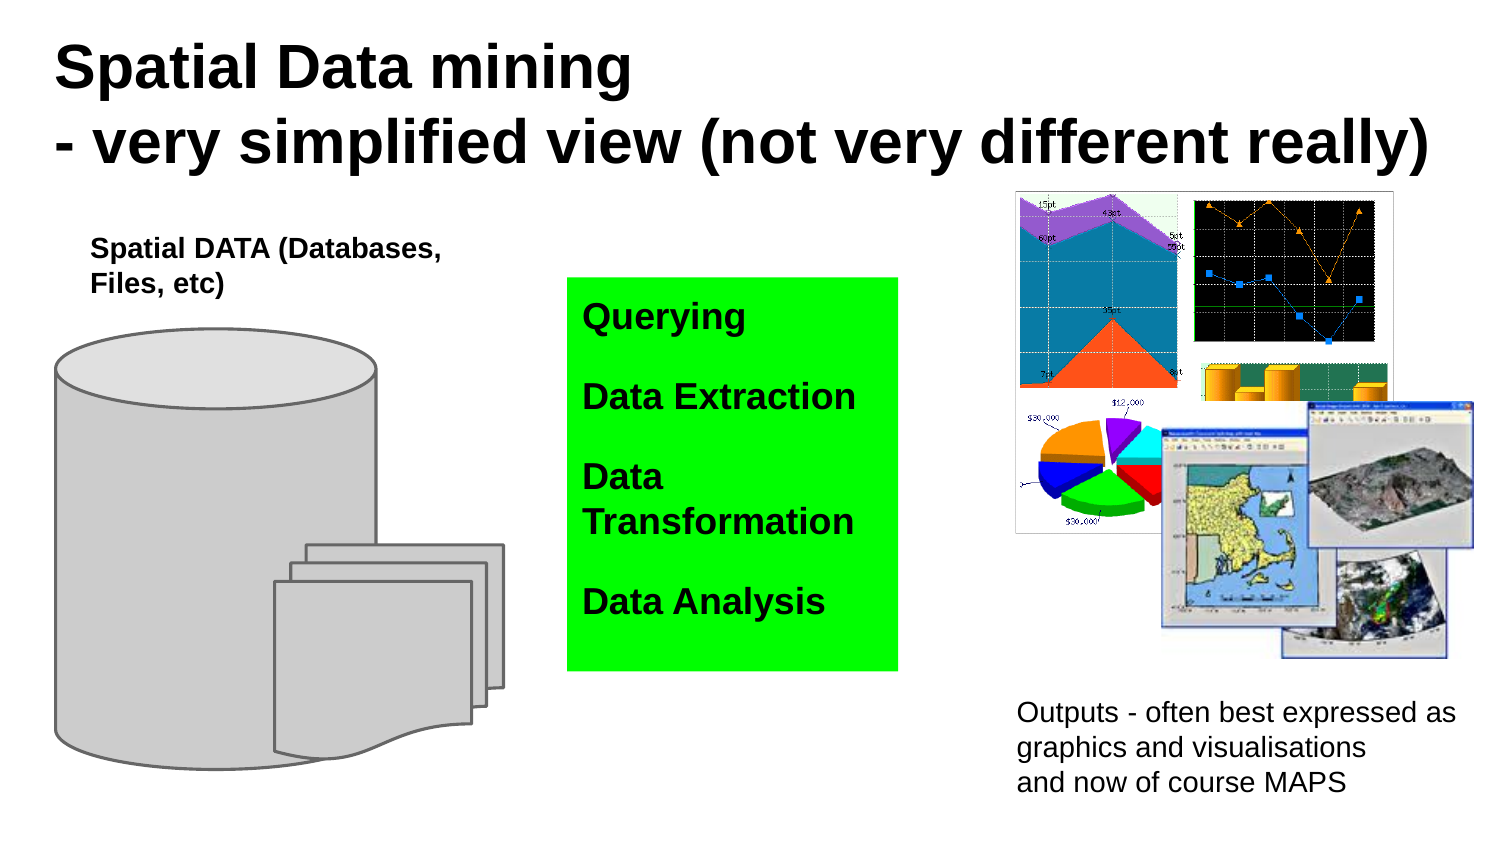

# Spatial Data mining
- very simplified view (not very different really)

Spatial DATA (Databases, Files, etc)
Querying

Data Extraction

Data Transformation

Data Analysis

Outputs - often best expressed as graphics and visualisations
and now of course MAPS